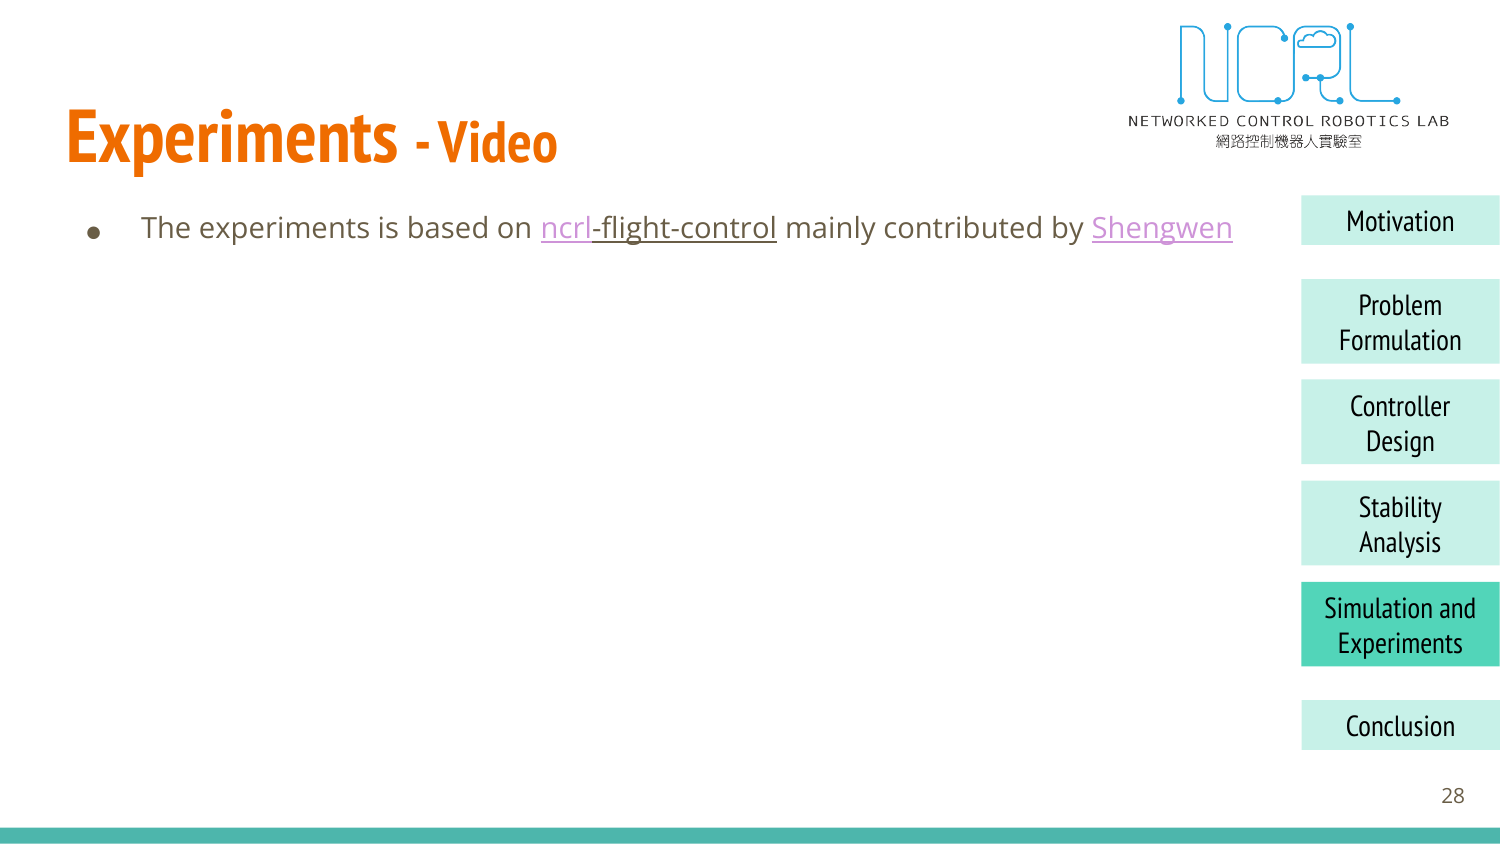

# Experiments - Video
The experiments is based on ncrl-flight-control mainly contributed by Shengwen
28